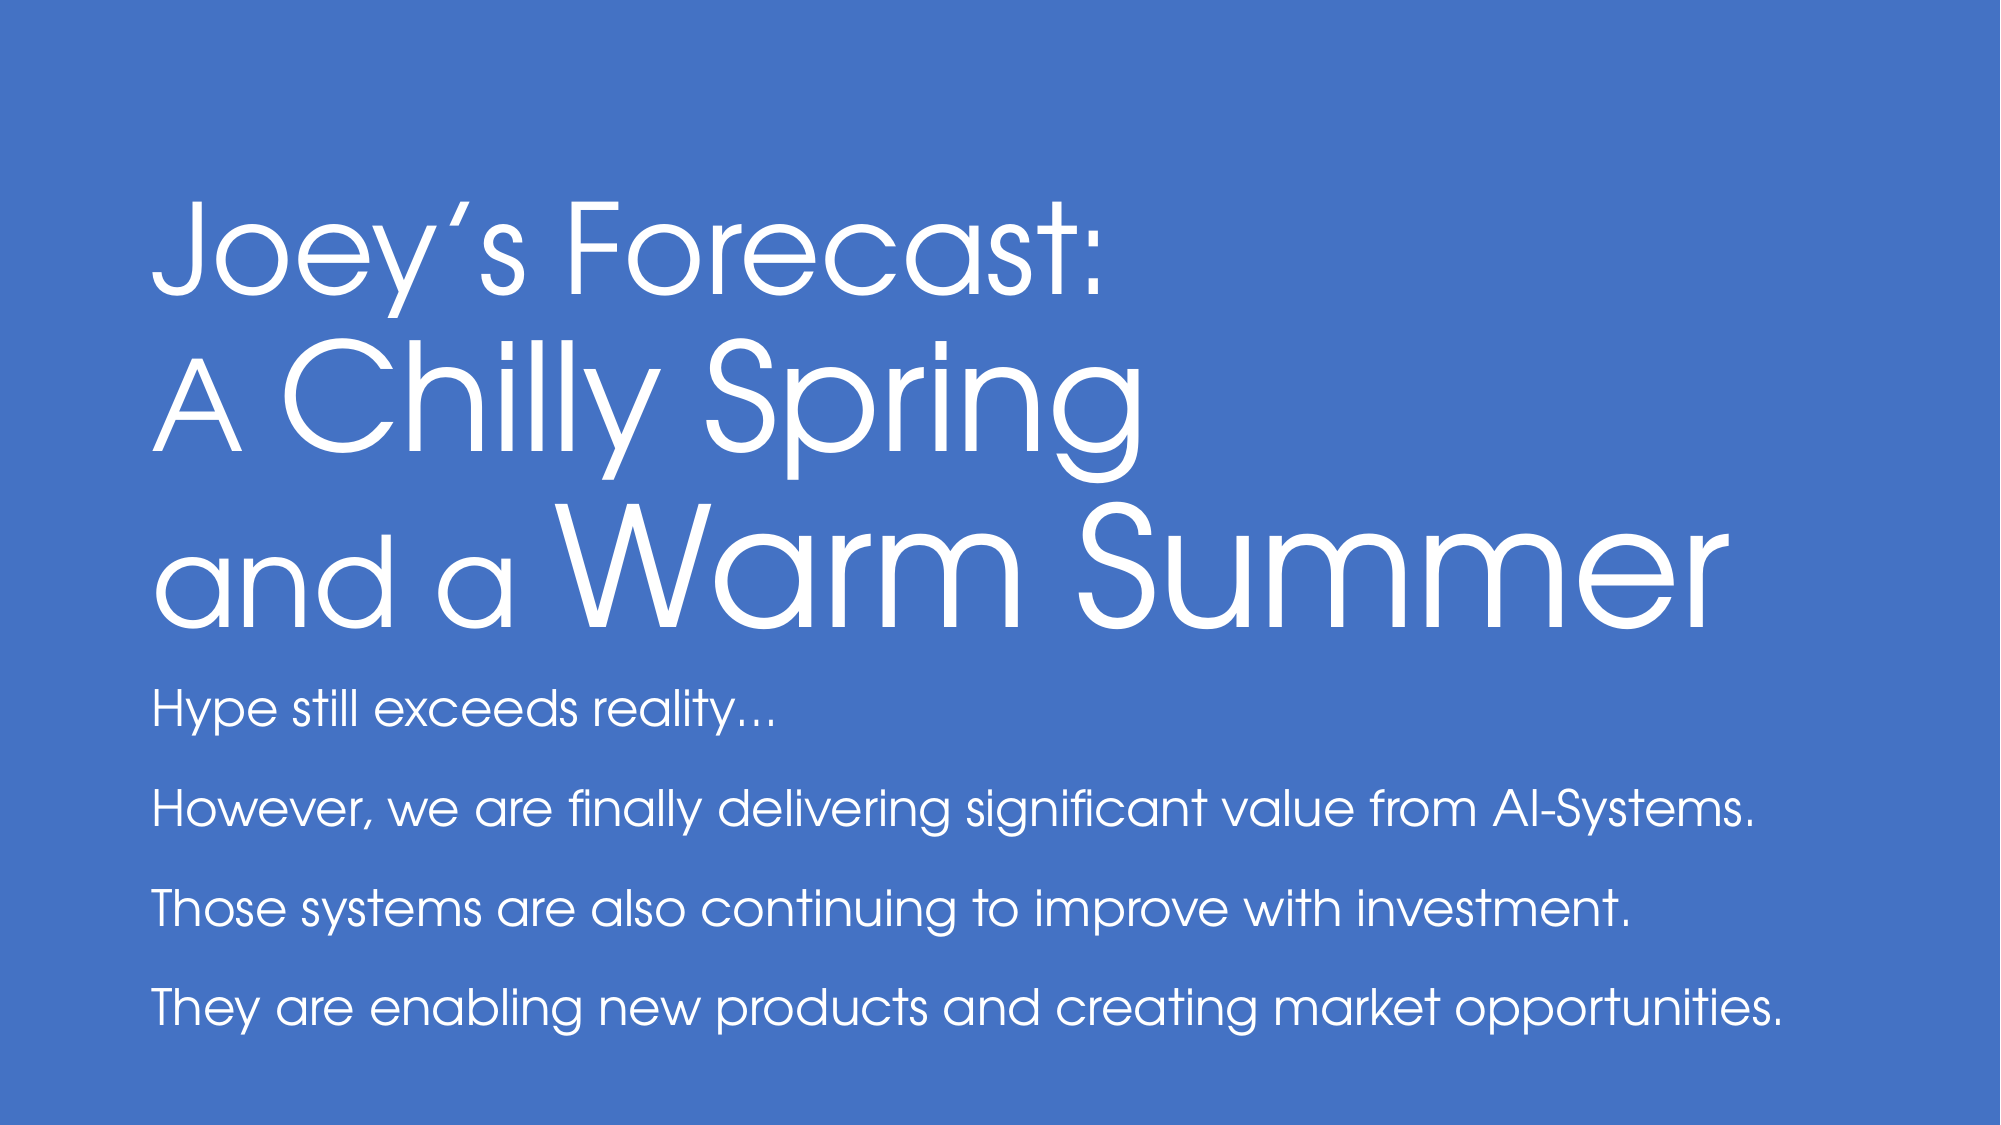

# Joey’s Forecast: A Chilly Spring and a Warm Summer
Hype still exceeds reality…
However, we are finally delivering significant value from AI-Systems.
Those systems are also continuing to improve with investment.
They are enabling new products and creating market opportunities.